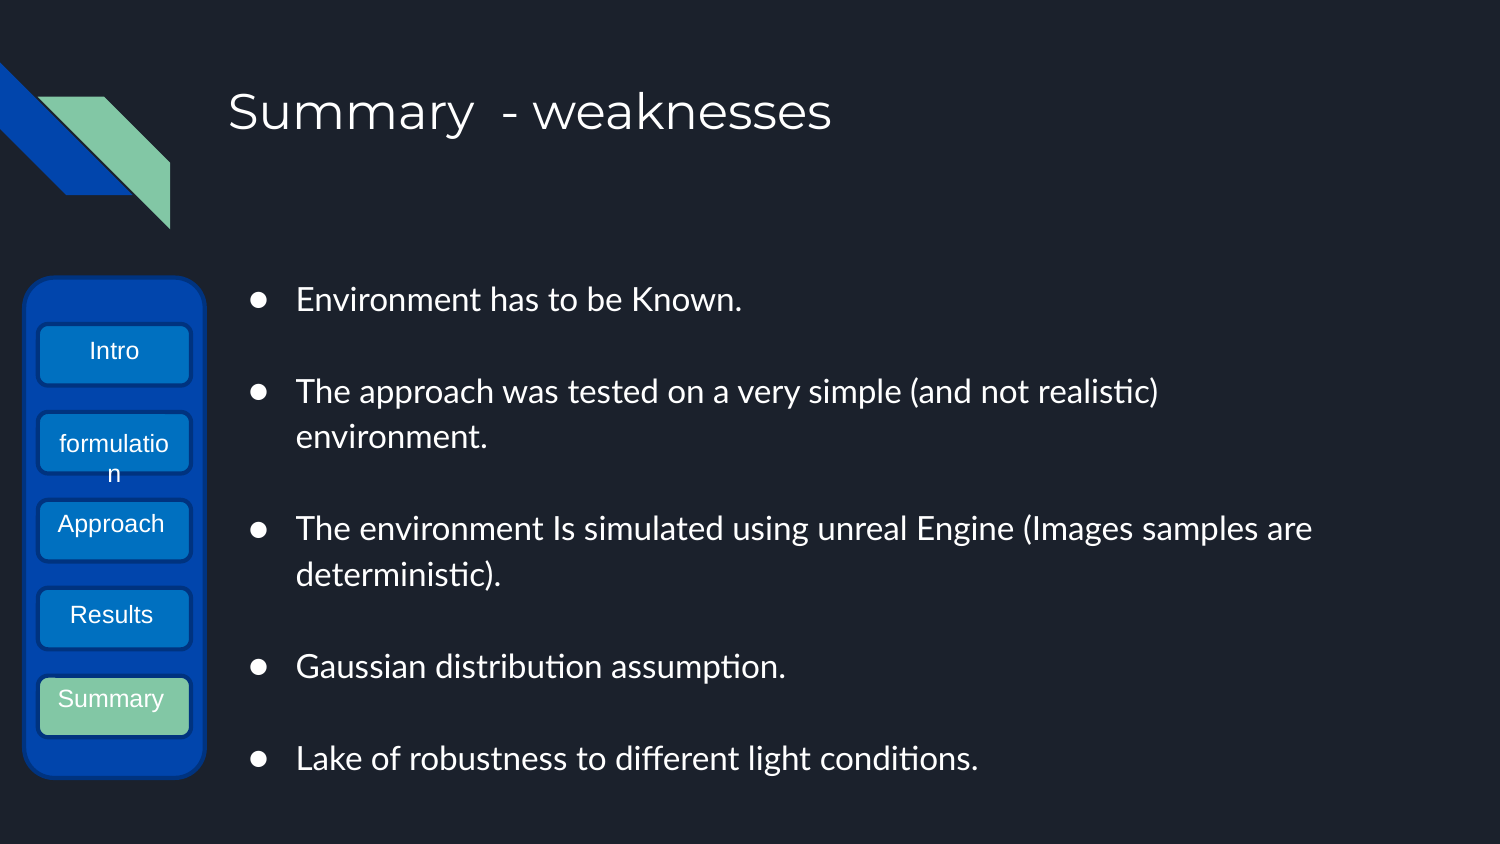

# Summary  - weaknesses
Environment has to be Known.

The approach was tested on a very simple (and not realistic) environment.

The environment Is simulated using unreal Engine (Images samples are deterministic).

Gaussian distribution assumption.

Lake of robustness to different light conditions.

Intro

formulation

Approach

Results
Summary